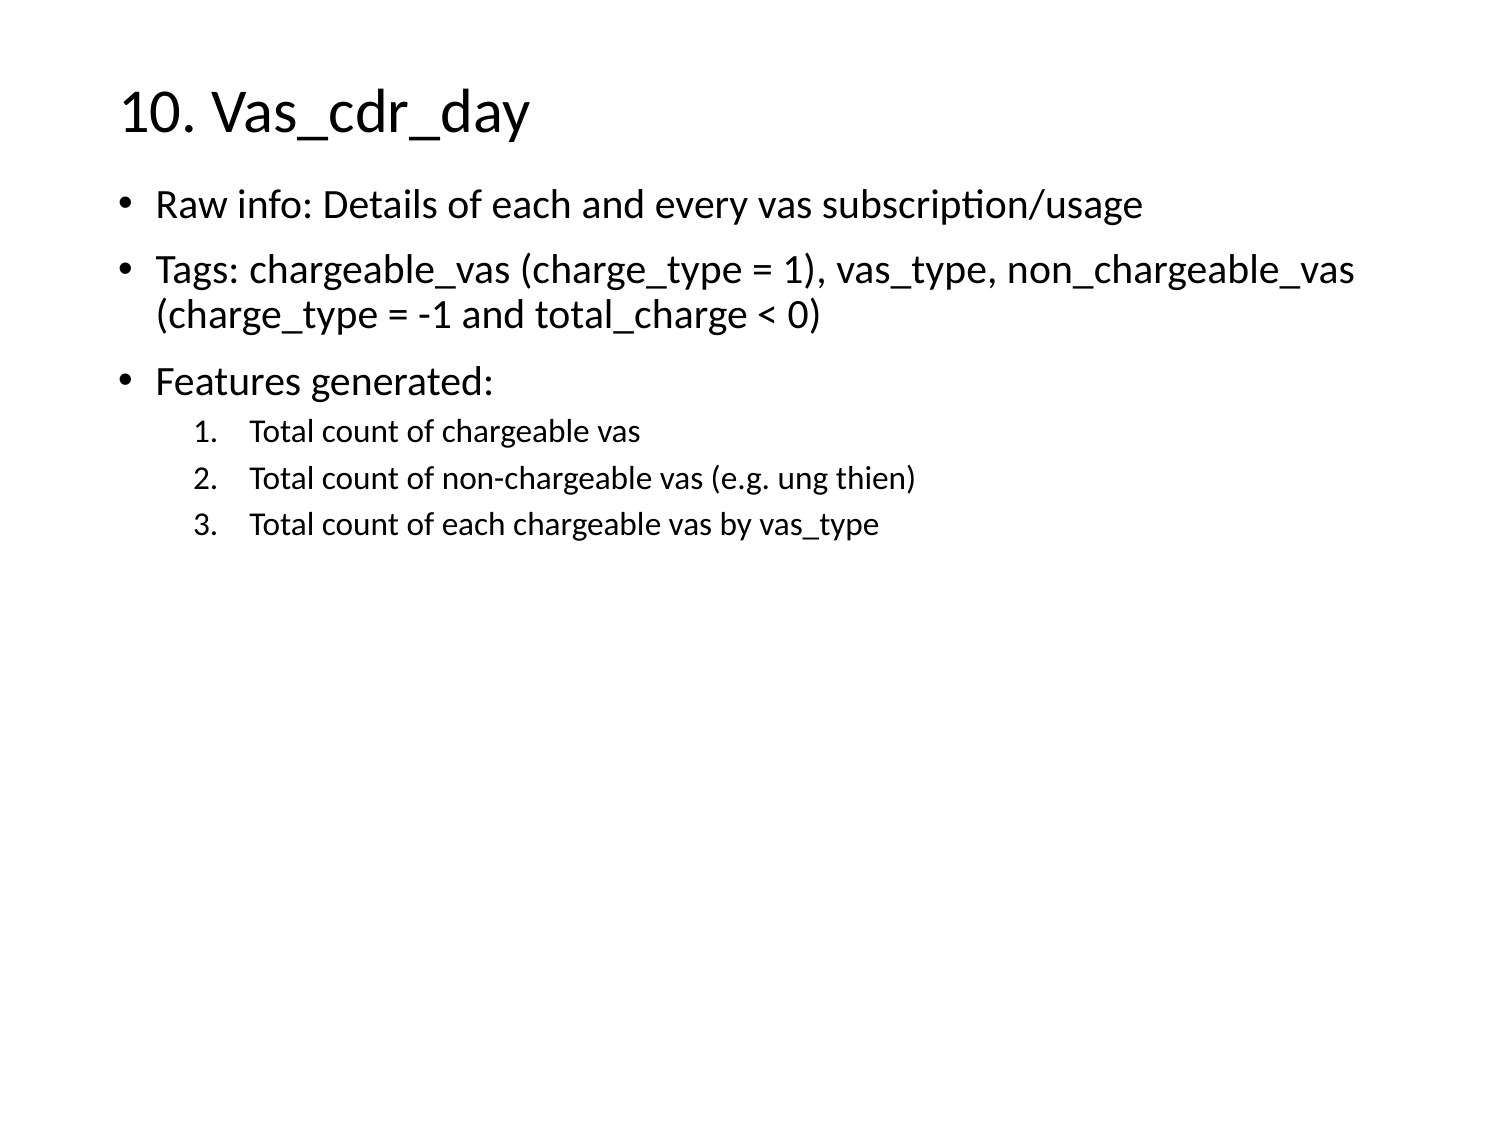

# 10. Vas_cdr_day
Raw info: Details of each and every vas subscription/usage
Tags: chargeable_vas (charge_type = 1), vas_type, non_chargeable_vas (charge_type = -1 and total_charge < 0)
Features generated:
Total count of chargeable vas
Total count of non-chargeable vas (e.g. ung thien)
Total count of each chargeable vas by vas_type